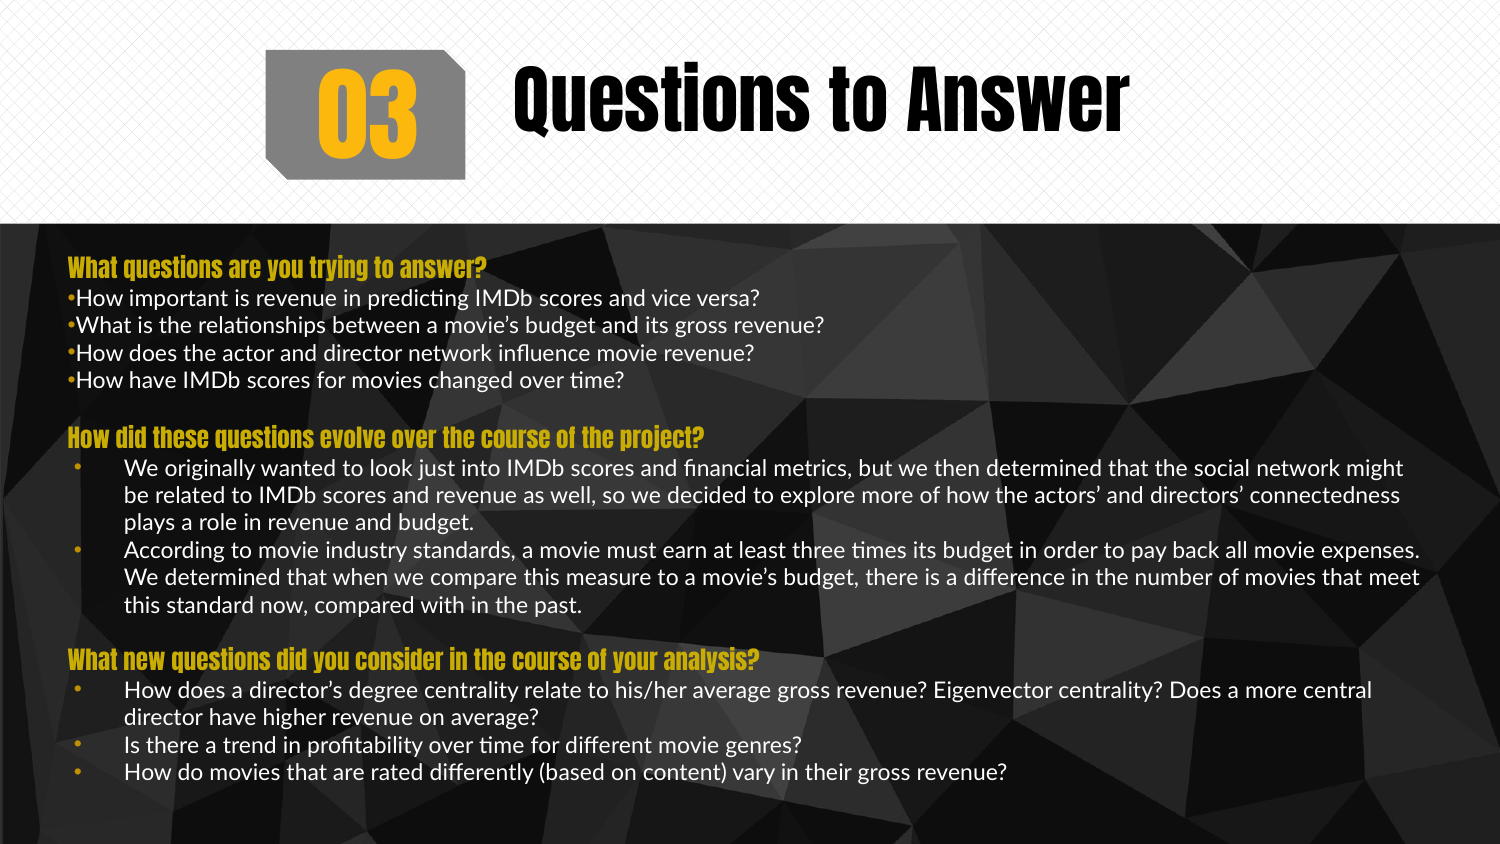

03
Questions to Answer

What questions are you trying to answer?
How important is revenue in predicting IMDb scores and vice versa?
What is the relationships between a movie’s budget and its gross revenue?
How does the actor and director network influence movie revenue?
How have IMDb scores for movies changed over time?

How did these questions evolve over the course of the project?
We originally wanted to look just into IMDb scores and financial metrics, but we then determined that the social network might be related to IMDb scores and revenue as well, so we decided to explore more of how the actors’ and directors’ connectedness plays a role in revenue and budget.
According to movie industry standards, a movie must earn at least three times its budget in order to pay back all movie expenses. We determined that when we compare this measure to a movie’s budget, there is a difference in the number of movies that meet this standard now, compared with in the past.

What new questions did you consider in the course of your analysis?
How does a director’s degree centrality relate to his/her average gross revenue? Eigenvector centrality? Does a more central director have higher revenue on average?
Is there a trend in profitability over time for different movie genres?
How do movies that are rated differently (based on content) vary in their gross revenue?